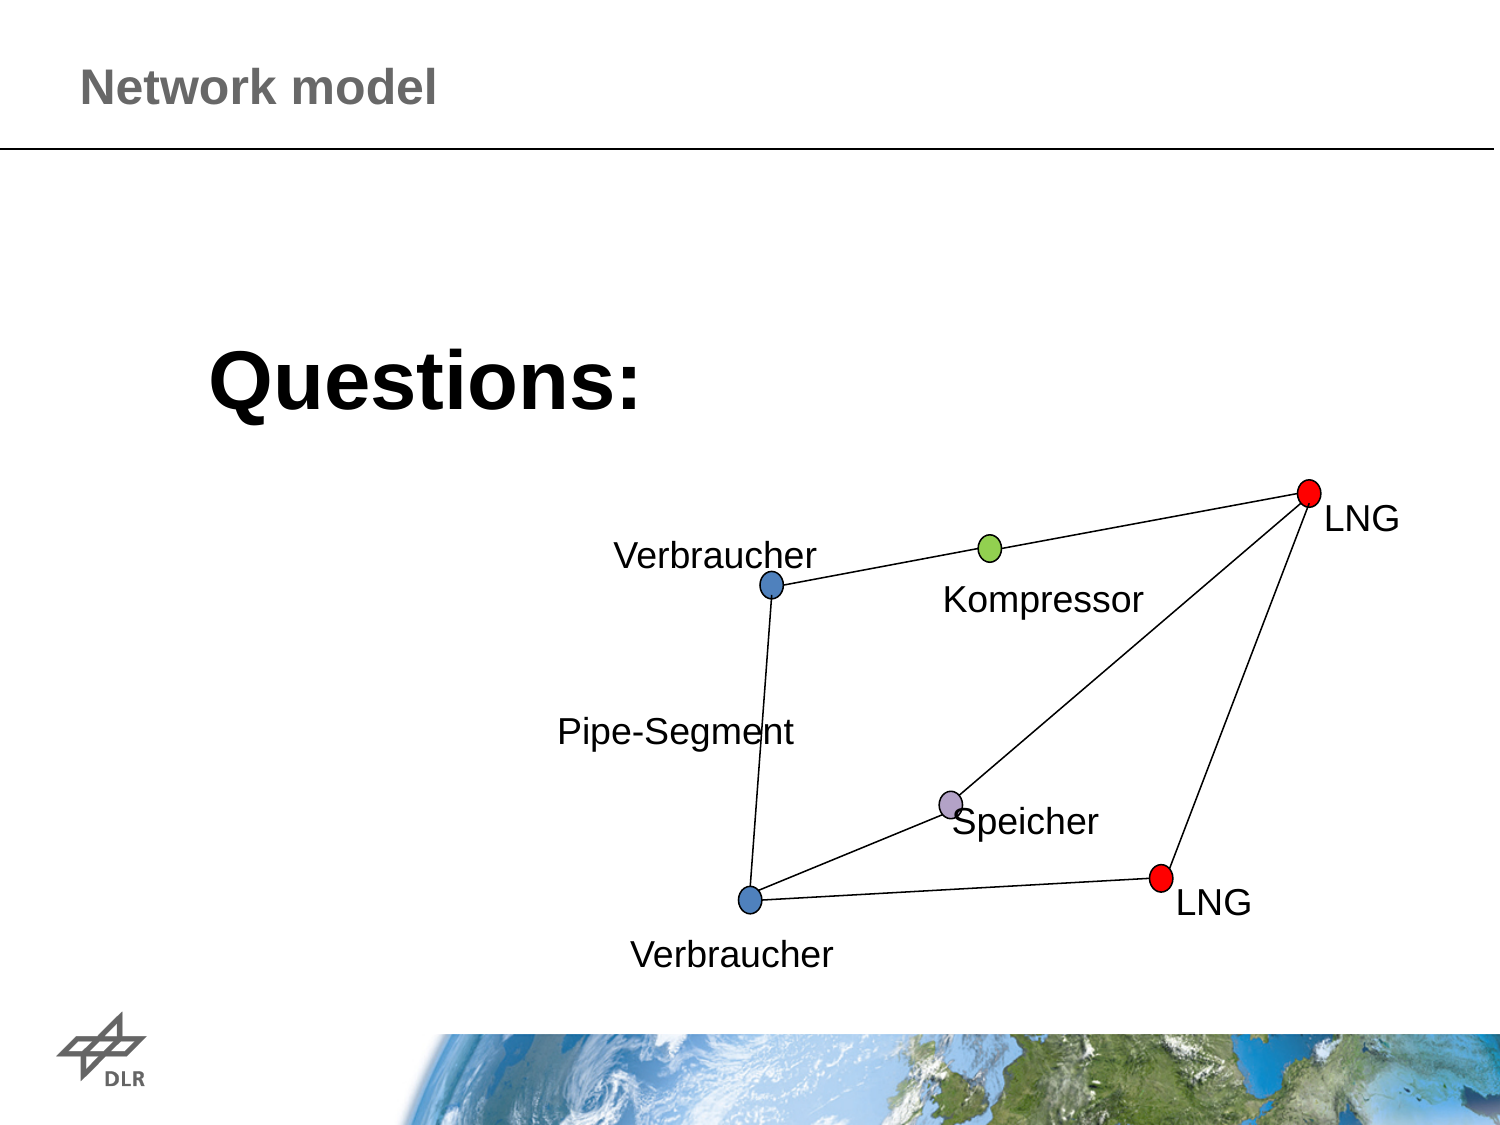

Network model
Questions:

LNG
Verbraucher

Kompressor
Pipe-Segment

Speicher

LNG

Verbraucher